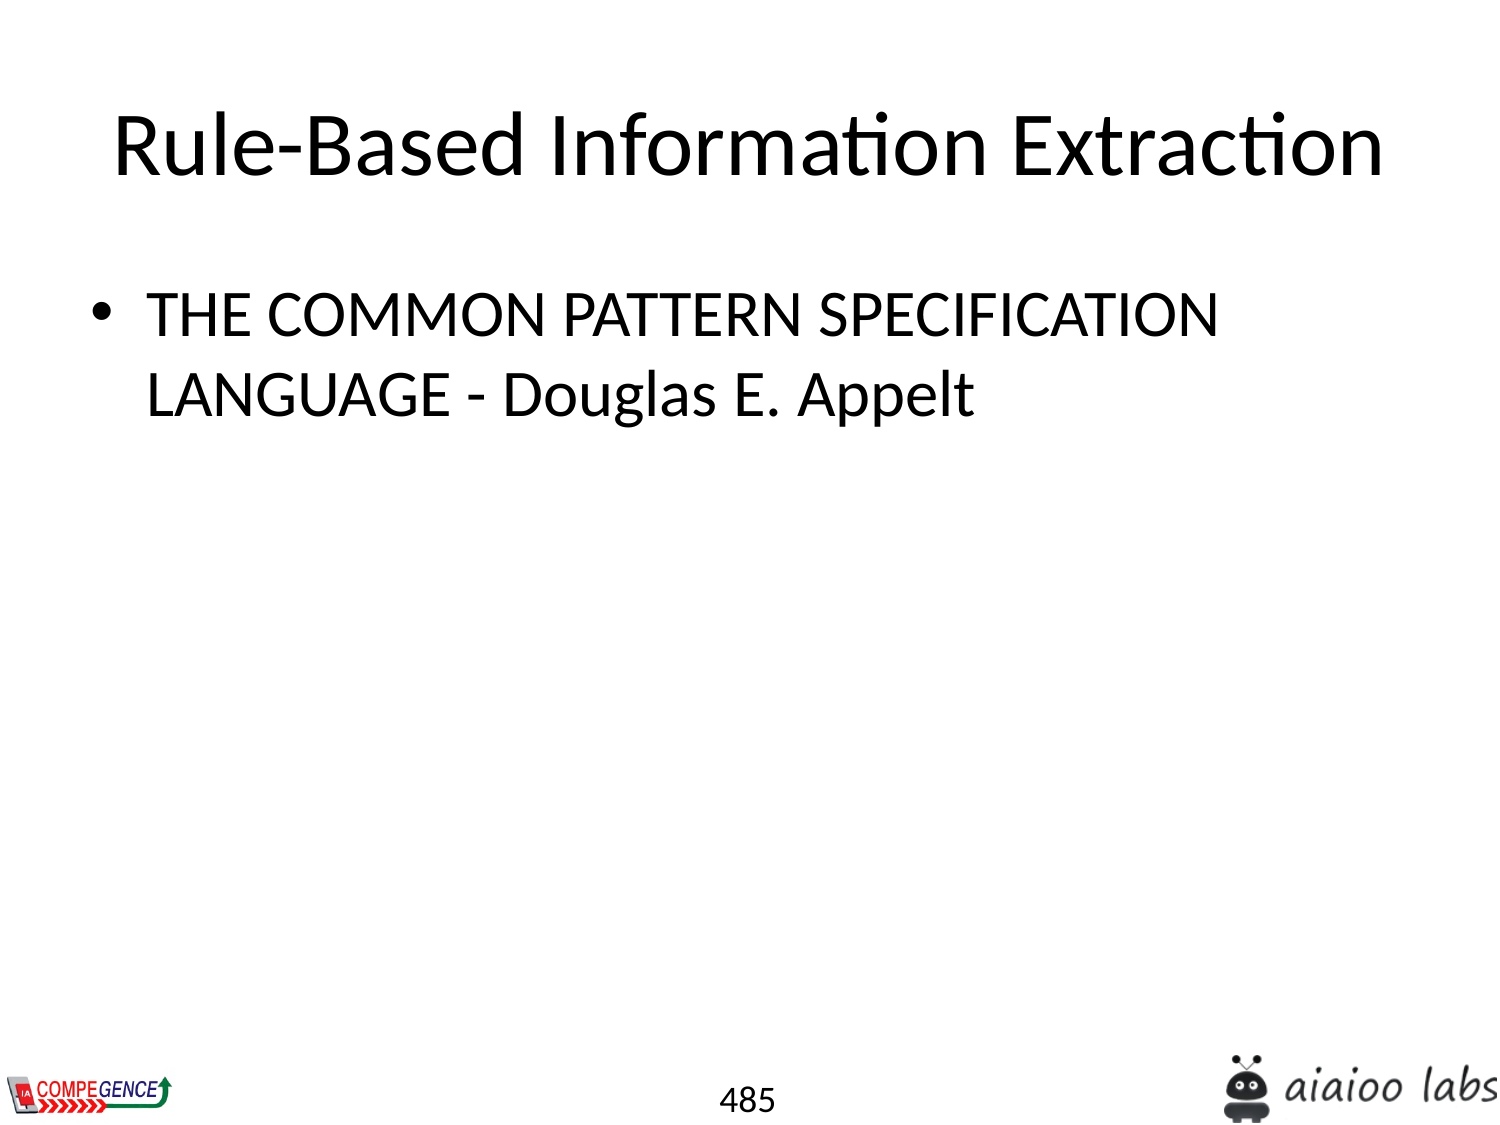

# Rule-Based Information Extraction
THE COMMON PATTERN SPECIFICATION LANGUAGE - Douglas E. Appelt